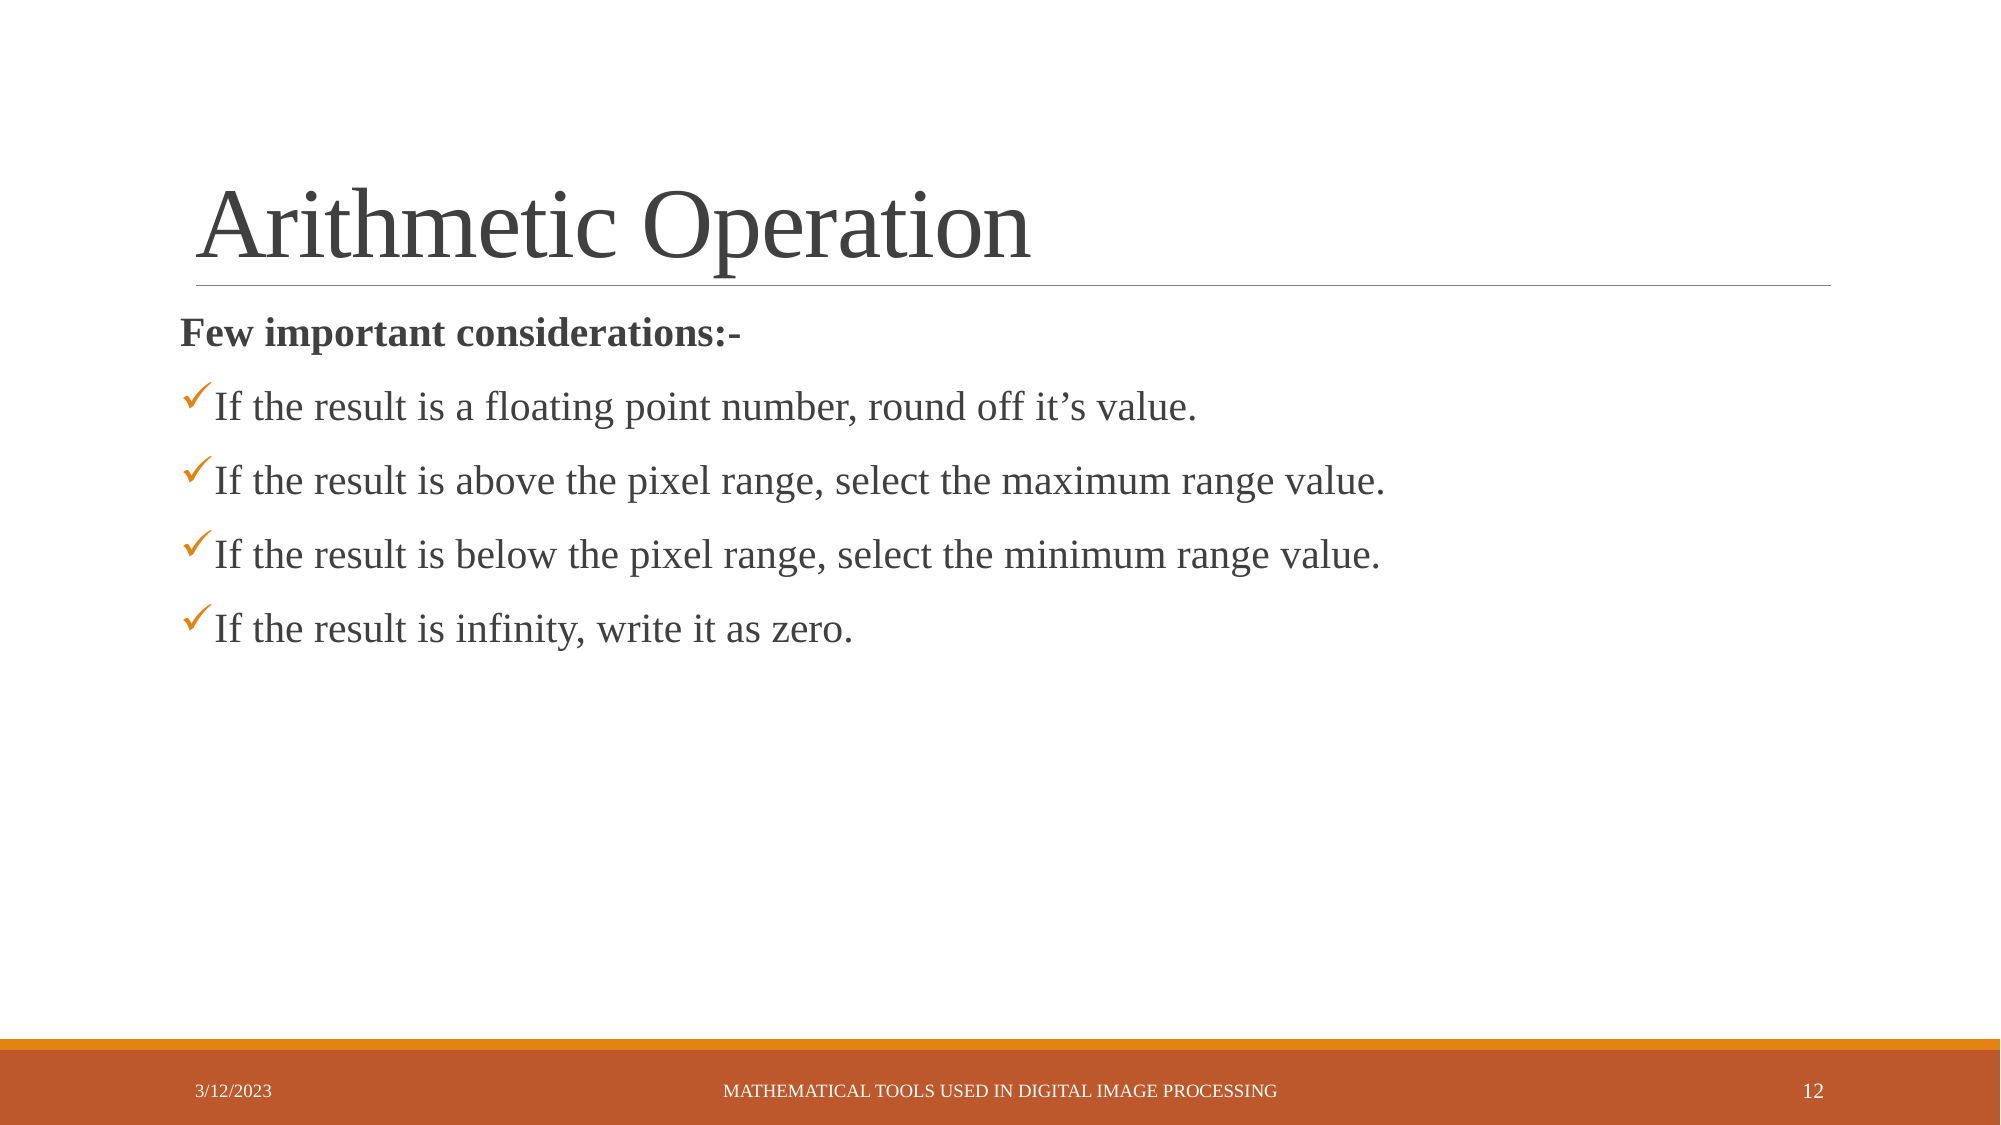

# Arithmetic Operation
Few important considerations:-
If the result is a floating point number, round off it’s value.
If the result is above the pixel range, select the maximum range value.
If the result is below the pixel range, select the minimum range value.
If the result is infinity, write it as zero.
3/12/2023
Mathematical Tools Used in Digital Image Processing
12